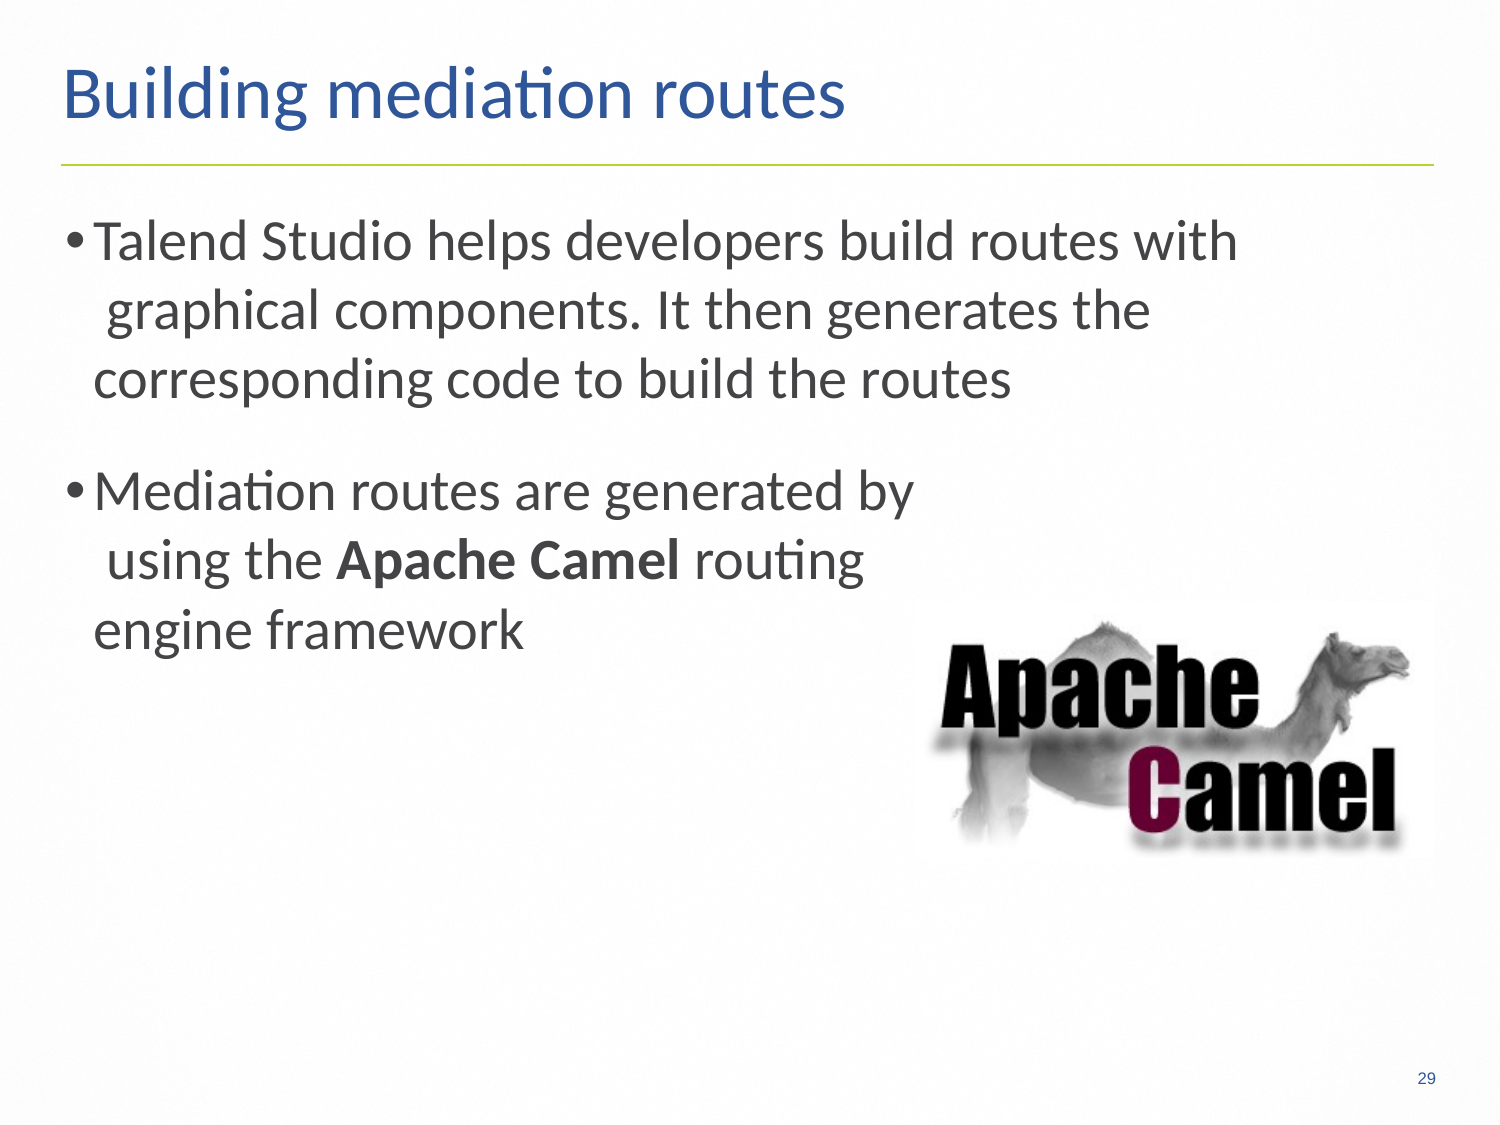

29
# Building mediation routes

Talend Studio helps developers build routes with  graphical components. It then generates the  corresponding code to build the routes
Mediation routes are generated by  using the Apache Camel routing  engine framework